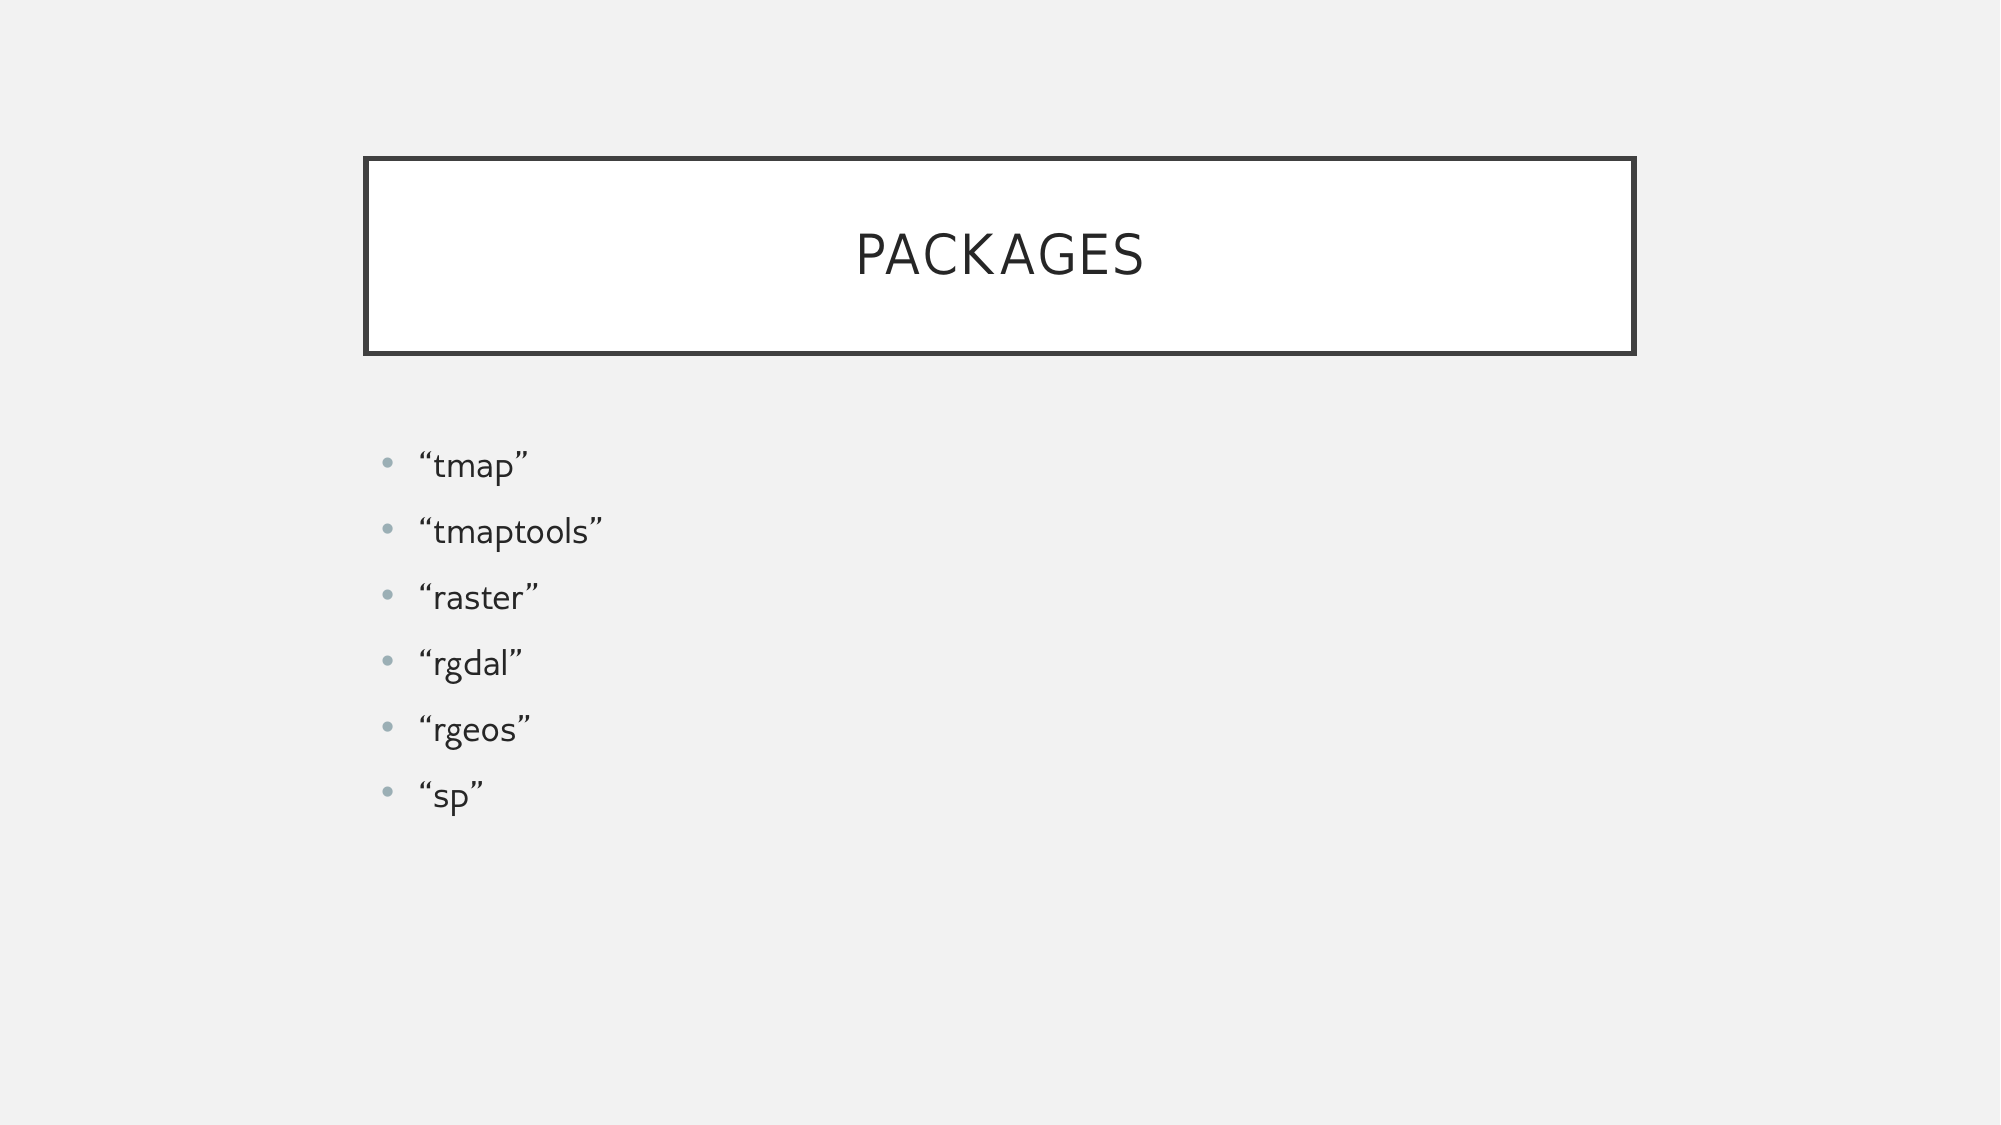

# Packages
“tmap”
“tmaptools”
“raster”
“rgdal”
“rgeos”
“sp”